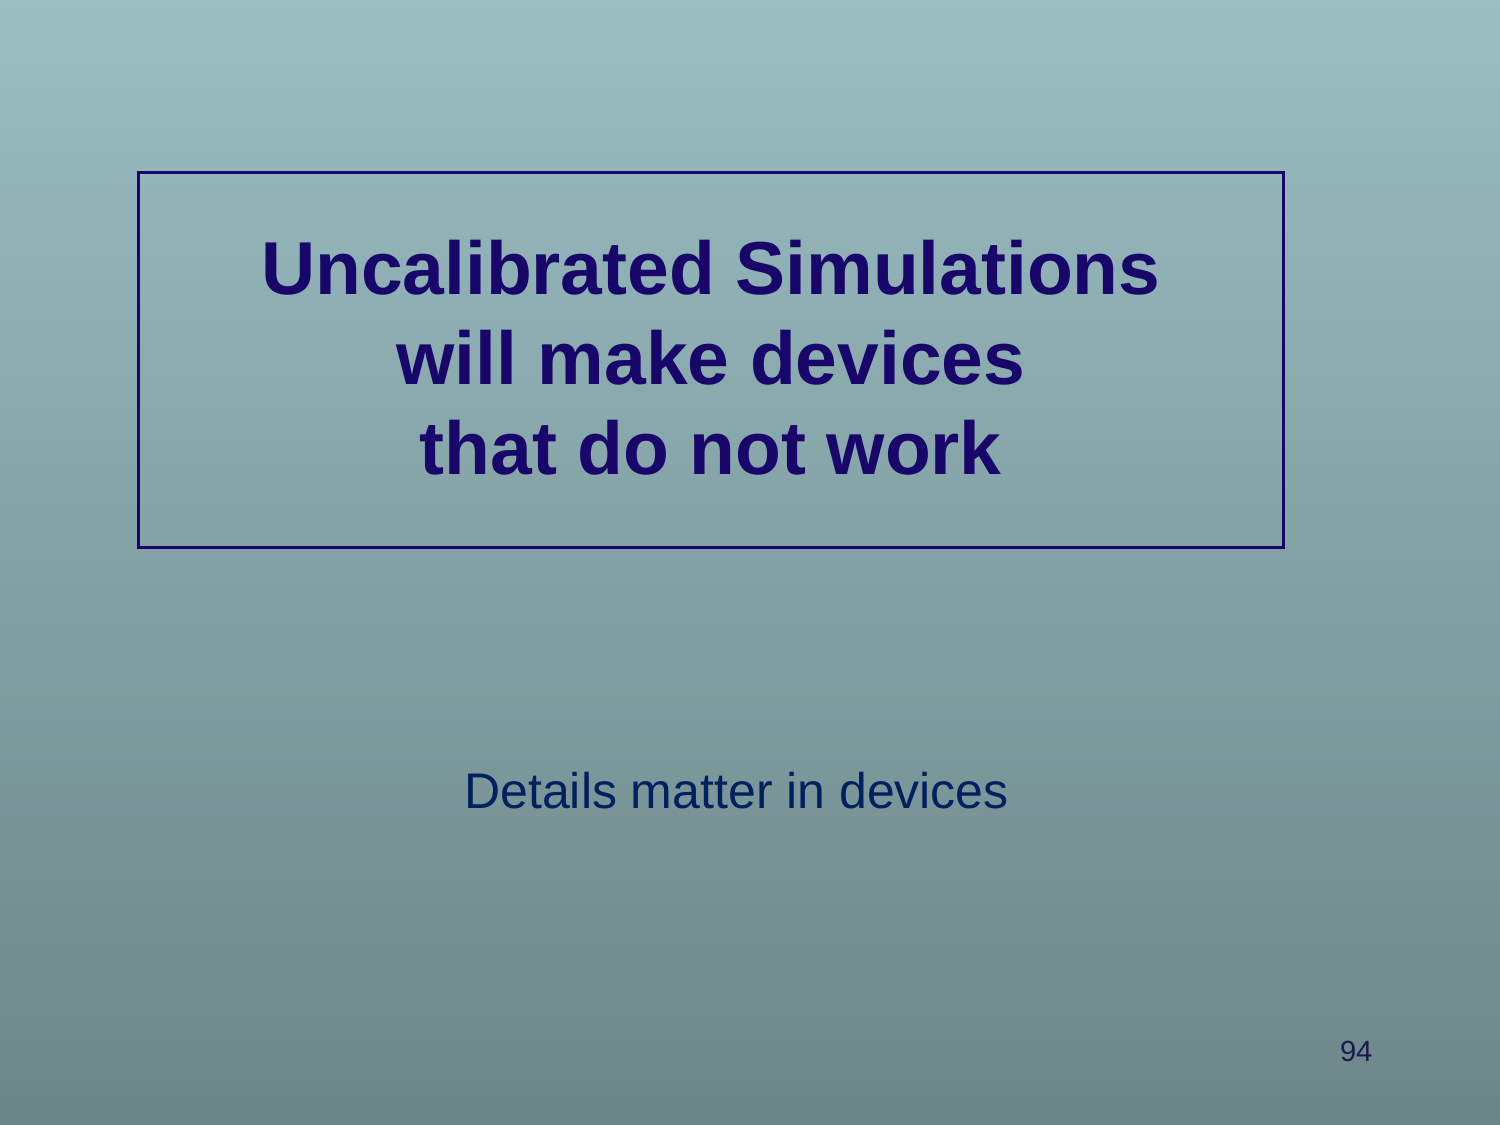

Uncalibrated Simulations
 will make devices
that do not work

Details matter in devices
94